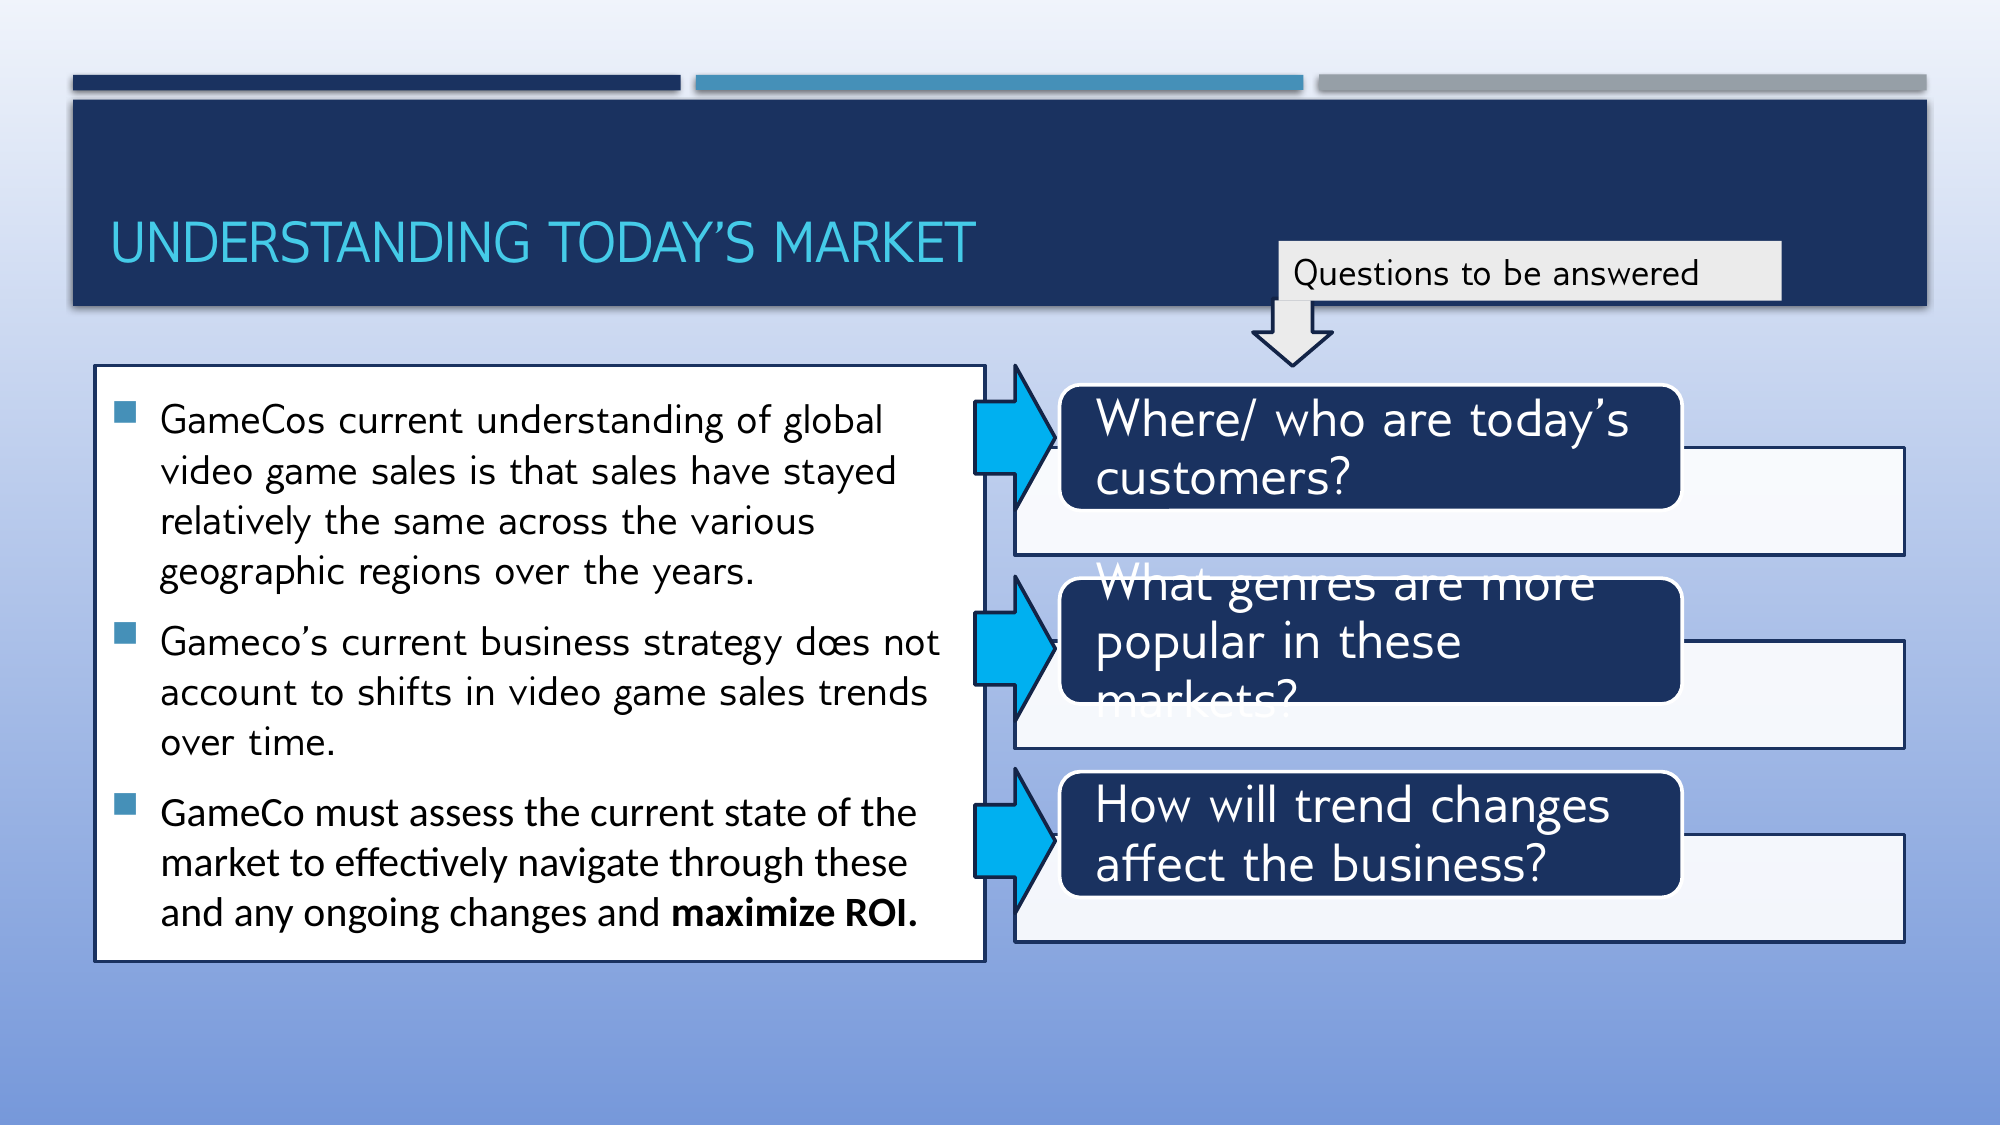

# Understanding today’s market
Questions to be answered

Where/ who are today’s customers?
What genres are more popular in these markets?
How will trend changes affect the business?
GameCos current understanding of global video game sales is that sales have stayed relatively the same across the various geographic regions over the years.
Gameco’s current business strategy does not account to shifts in video game sales trends over time.
GameCo must assess the current state of the market to effectively navigate through these and any ongoing changes and maximize ROI.